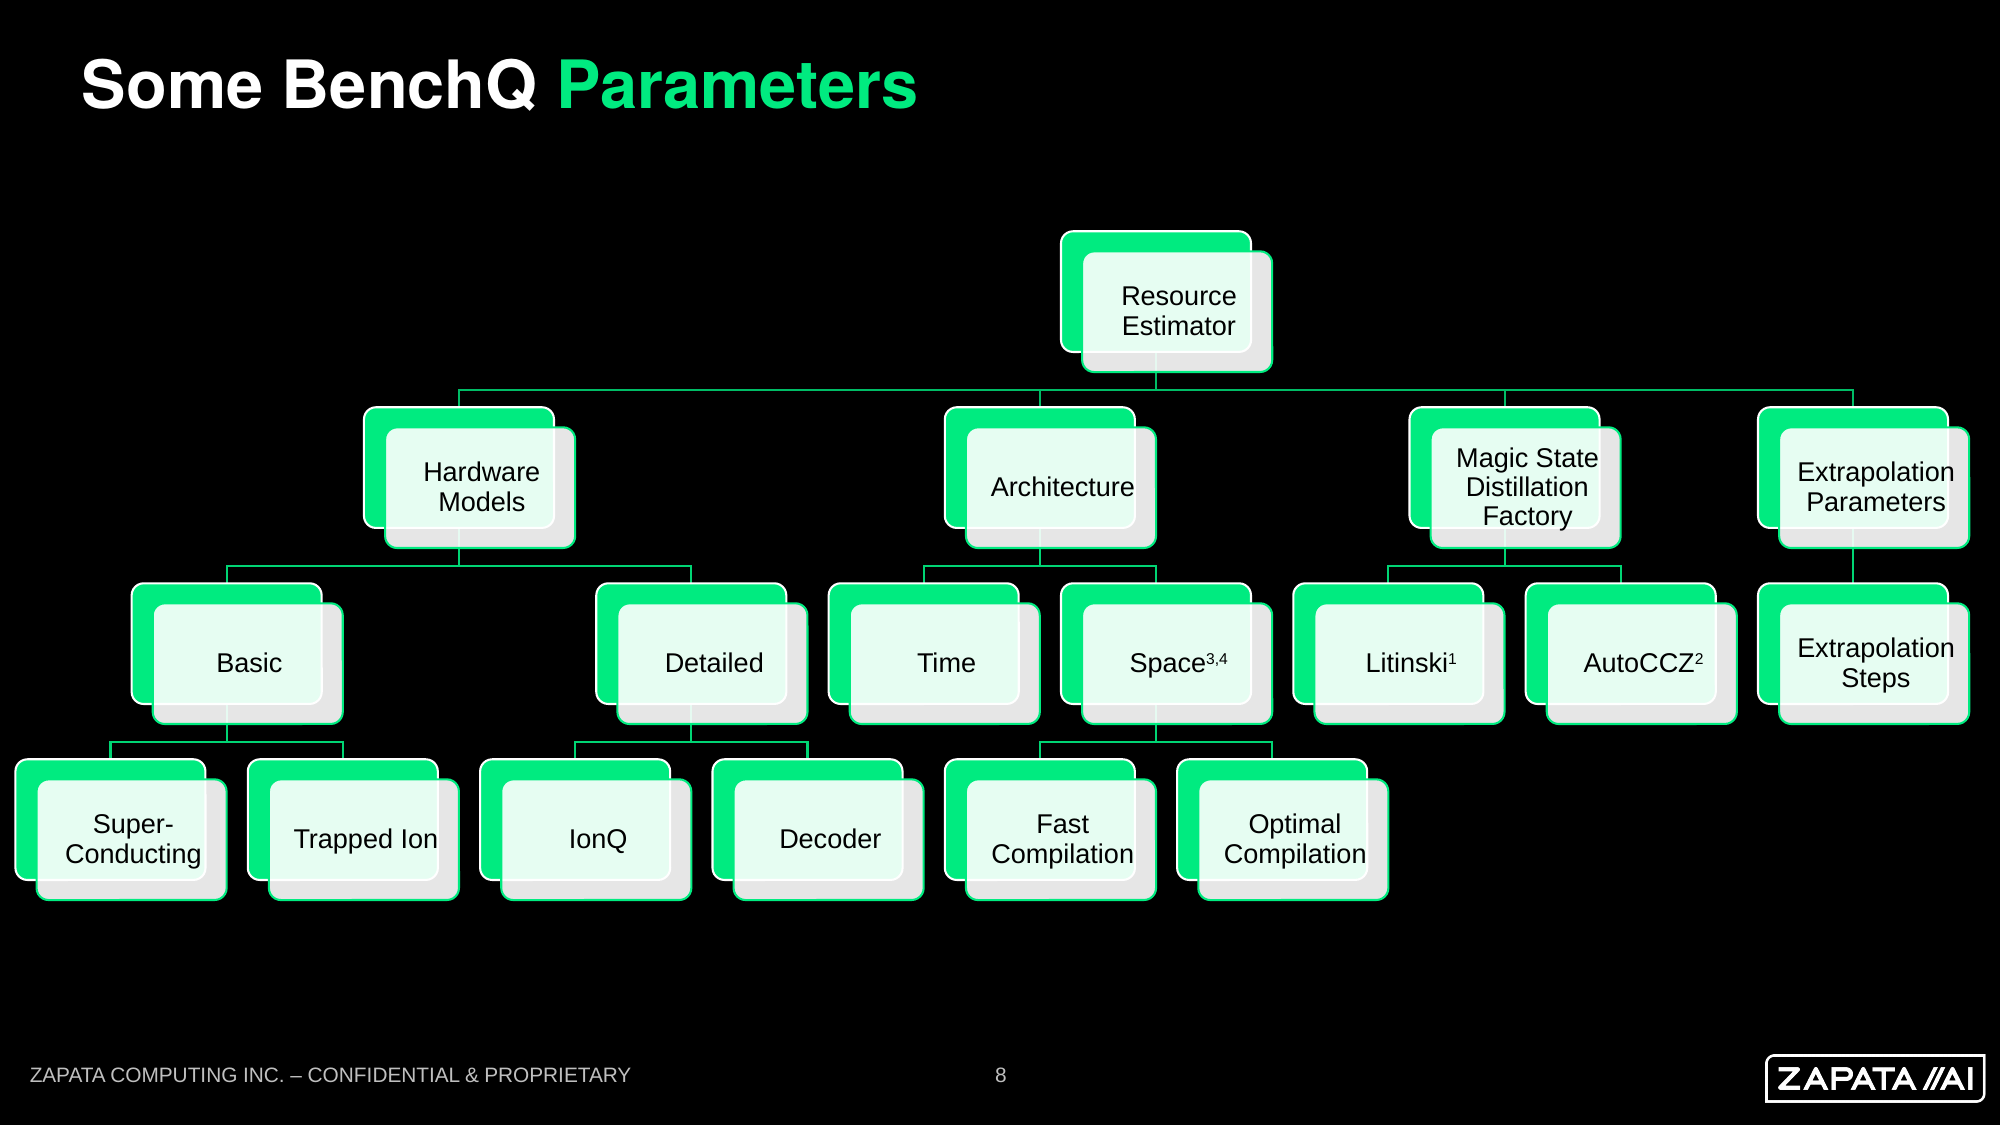

Resource Estimator
Hardware Models
Basic
Super-Conducting
Trapped Ion
Detailed
IonQ
Decoder
Architecture
Time
Space3,4
Fast Compilation
Optimal Compilation
Magic State Distillation Factory
Litinski1
AutoCCZ2
Extrapolation Parameters
Extrapolation Steps
Some BenchQ Parameters
ZAPATA COMPUTING INC. – CONFIDENTIAL & PROPRIETARY
8